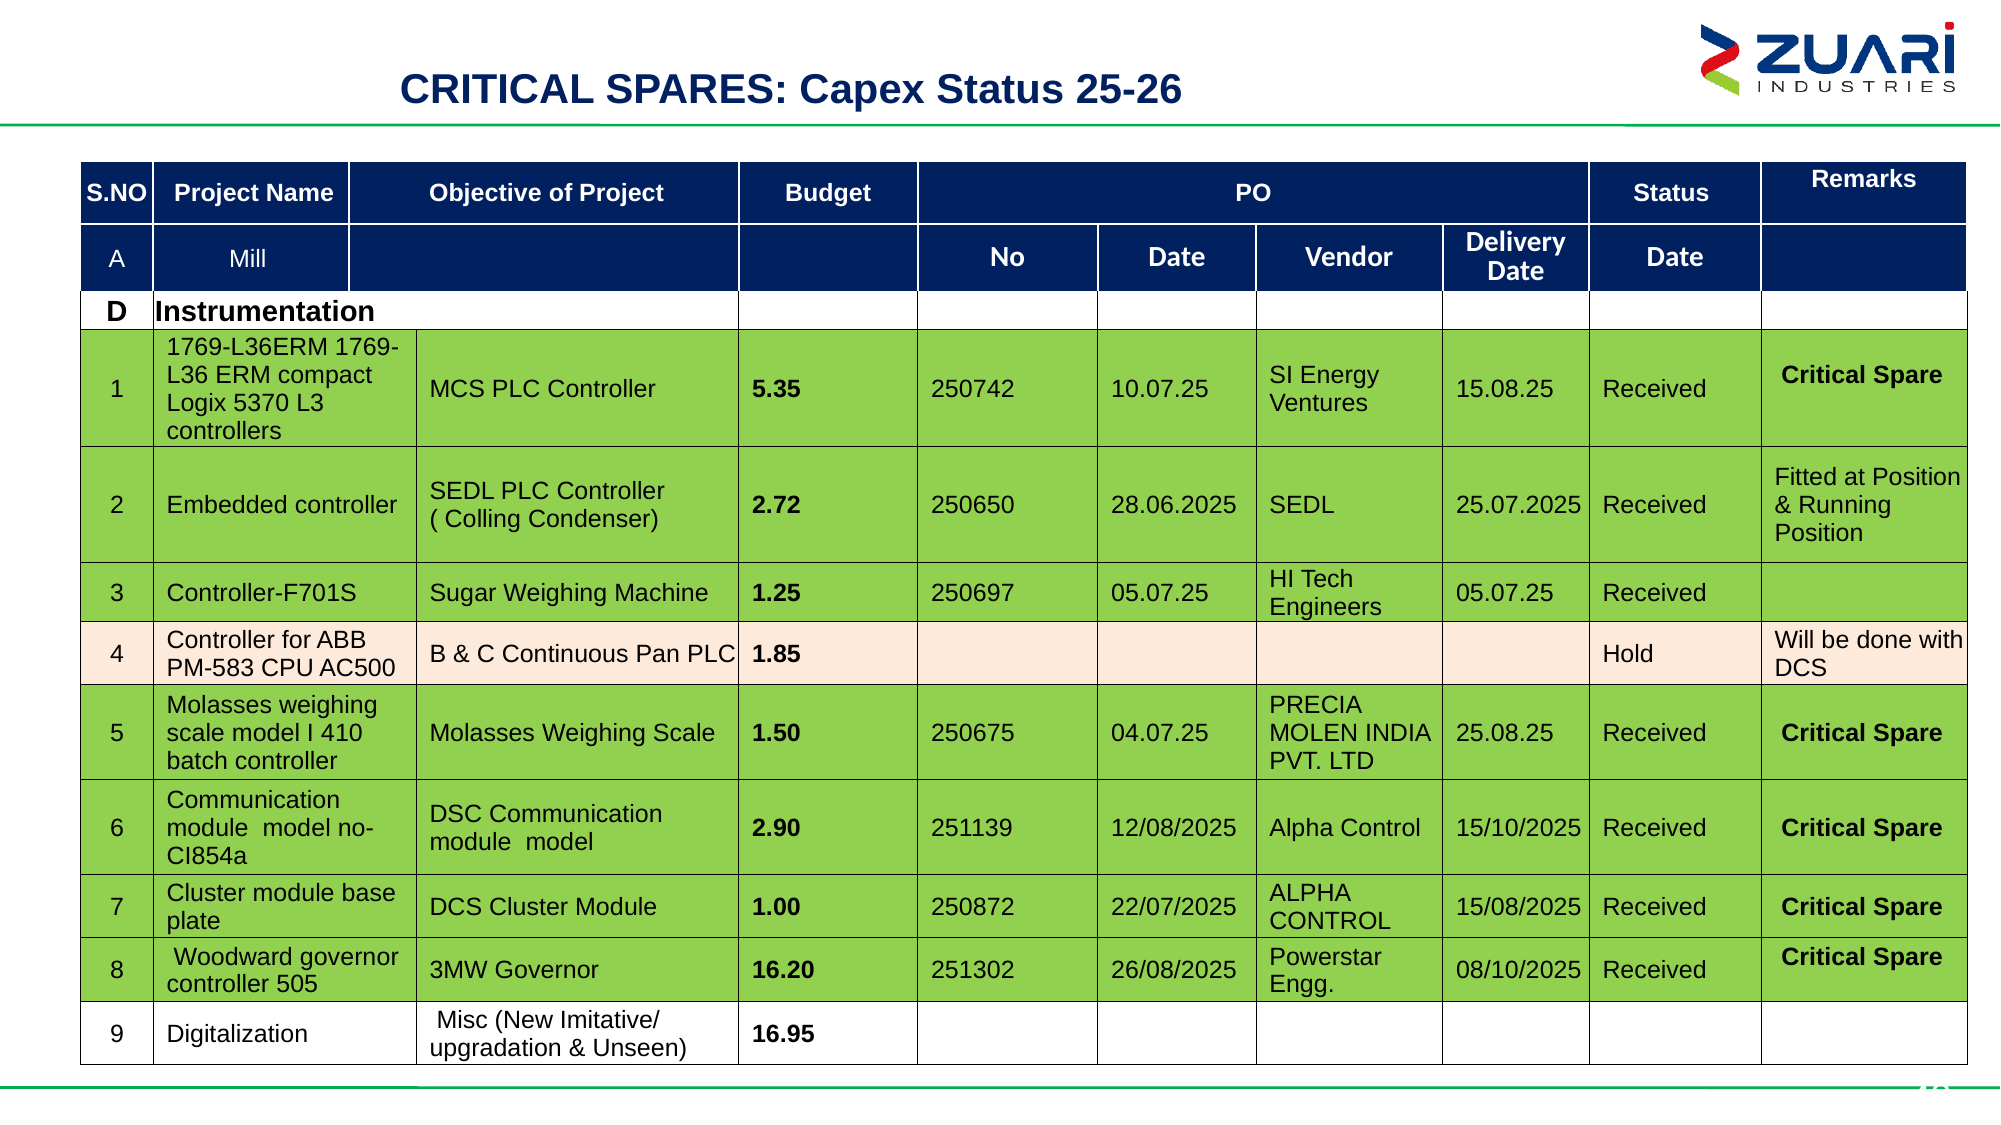

# CRITICAL SPARES: Capex Status 25-26
| S.NO | Project Name | Objective of Project |  | Budget | PO |  |  |  | Status | Remarks |
| --- | --- | --- | --- | --- | --- | --- | --- | --- | --- | --- |
| A | Mill |  |  |  | No | Date | Vendor | Delivery Date | Date |  |
| D | Instrumentation |  |  |  |  |  |  |  |  |  |
| 1 | 1769-L36ERM 1769-L36 ERM compact Logix 5370 L3 controllers | MCS PLC Controller | MCS PLC Controller | 5.35 | 250742 | 10.07.25 | SI Energy Ventures | 15.08.25 | Received | Critical Spare |
| 2 | Embedded controller | SEDL PLC Controler ( Colling Condensor) | SEDL PLC Controller ( Colling Condenser) | 2.72 | 250650 | 28.06.2025 | SEDL | 25.07.2025 | Received | Fitted at Position & Running Position |
| 3 | Controller-F701S | Sugar Weighing Machine | Sugar Weighing Machine | 1.25 | 250697 | 05.07.25 | HI Tech Engineers | 05.07.25 | Received |  |
| 4 | Controller for ABB PM-583 CPU AC500 | B & C Continiouse Pan PLC | B & C Continuous Pan PLC | 1.85 |  |  |  |  | Hold | Will be done with DCS |
| 5 | Molasses weighing scale model I 410 batch controller | Molasses Weighing Scale | Molasses Weighing Scale | 1.50 | 250675 | 04.07.25 | PRECIA MOLEN INDIA PVT. LTD | 25.08.25 | Received | Critical Spare |
| 6 | Communication module model no-CI854a | DSC Communication module model | DSC Communication module model | 2.90 | 251139 | 12/08/2025 | Alpha Control | 15/10/2025 | Received | Critical Spare |
| 7 | Cluster module base plate | DCS Cluster Modlule | DCS Cluster Module | 1.00 | 250872 | 22/07/2025 | ALPHA CONTROL | 15/08/2025 | Received | Critical Spare |
| 8 | Woodward governor controller 505 | 3MW Governor | 3MW Governor | 16.20 | 251302 | 26/08/2025 | Powerstar Engg. | 08/10/2025 | Received | Critical Spare |
| 9 | Digitalization | Misc (New Initative/ upgradation & Unseen) | Misc (New Imitative/ upgradation & Unseen) | 16.95 |  |  |  |  |  |  |
48